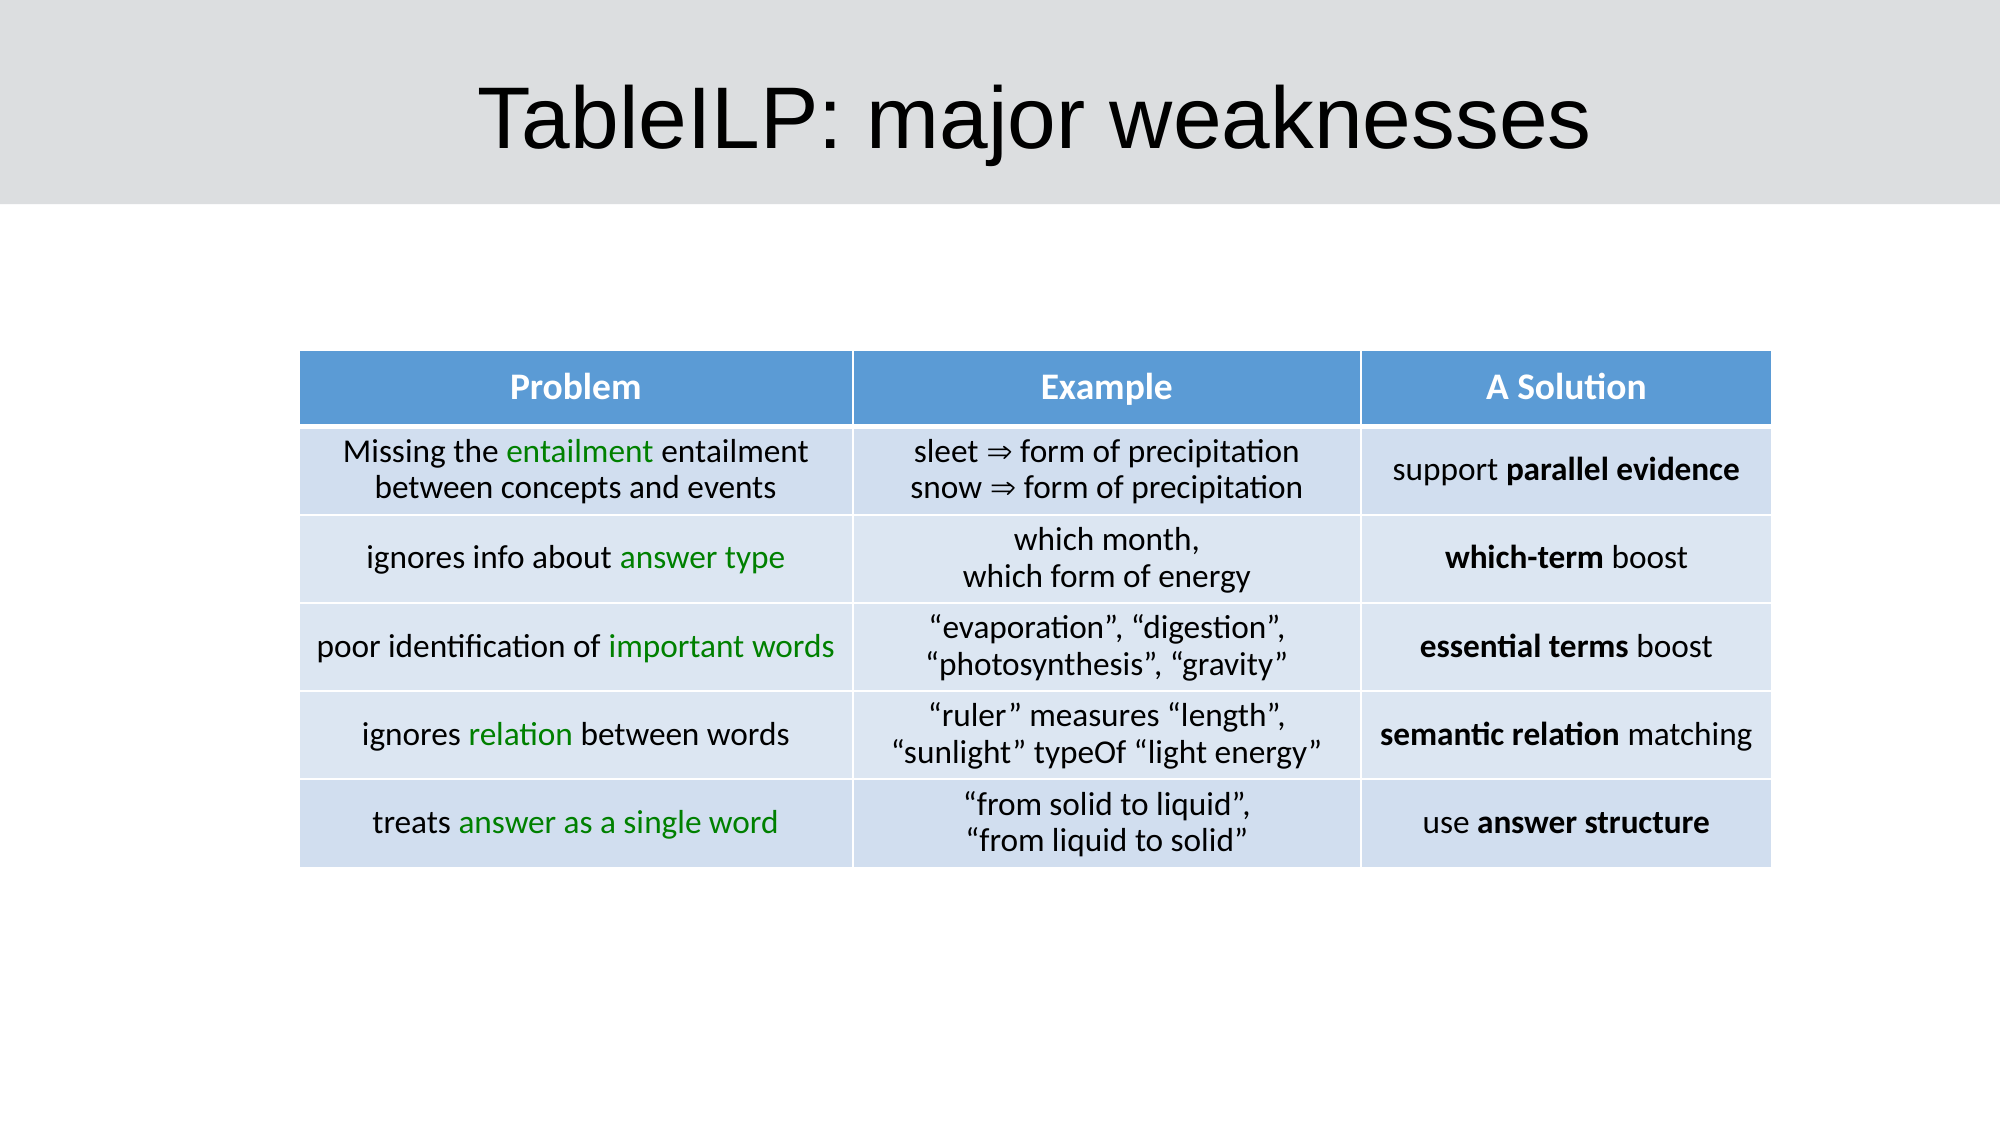

# TableILP: major weaknesses

| Problem | Example | A Solution |
| --- | --- | --- |
| Missing the entailment entailment between concepts and events | sleet ⇒ form of precipitation snow ⇒ form of precipitation | support parallel evidence |
| ignores info about answer type | which month, which form of energy | which-term boost |
| poor identification of important words | “evaporation”, “digestion”, “photosynthesis”, “gravity” | essential terms boost |
| ignores relation between words | “ruler” measures “length”, “sunlight” typeOf “light energy” | semantic relation matching |
| treats answer as a single word | “from solid to liquid”, “from liquid to solid” | use answer structure |